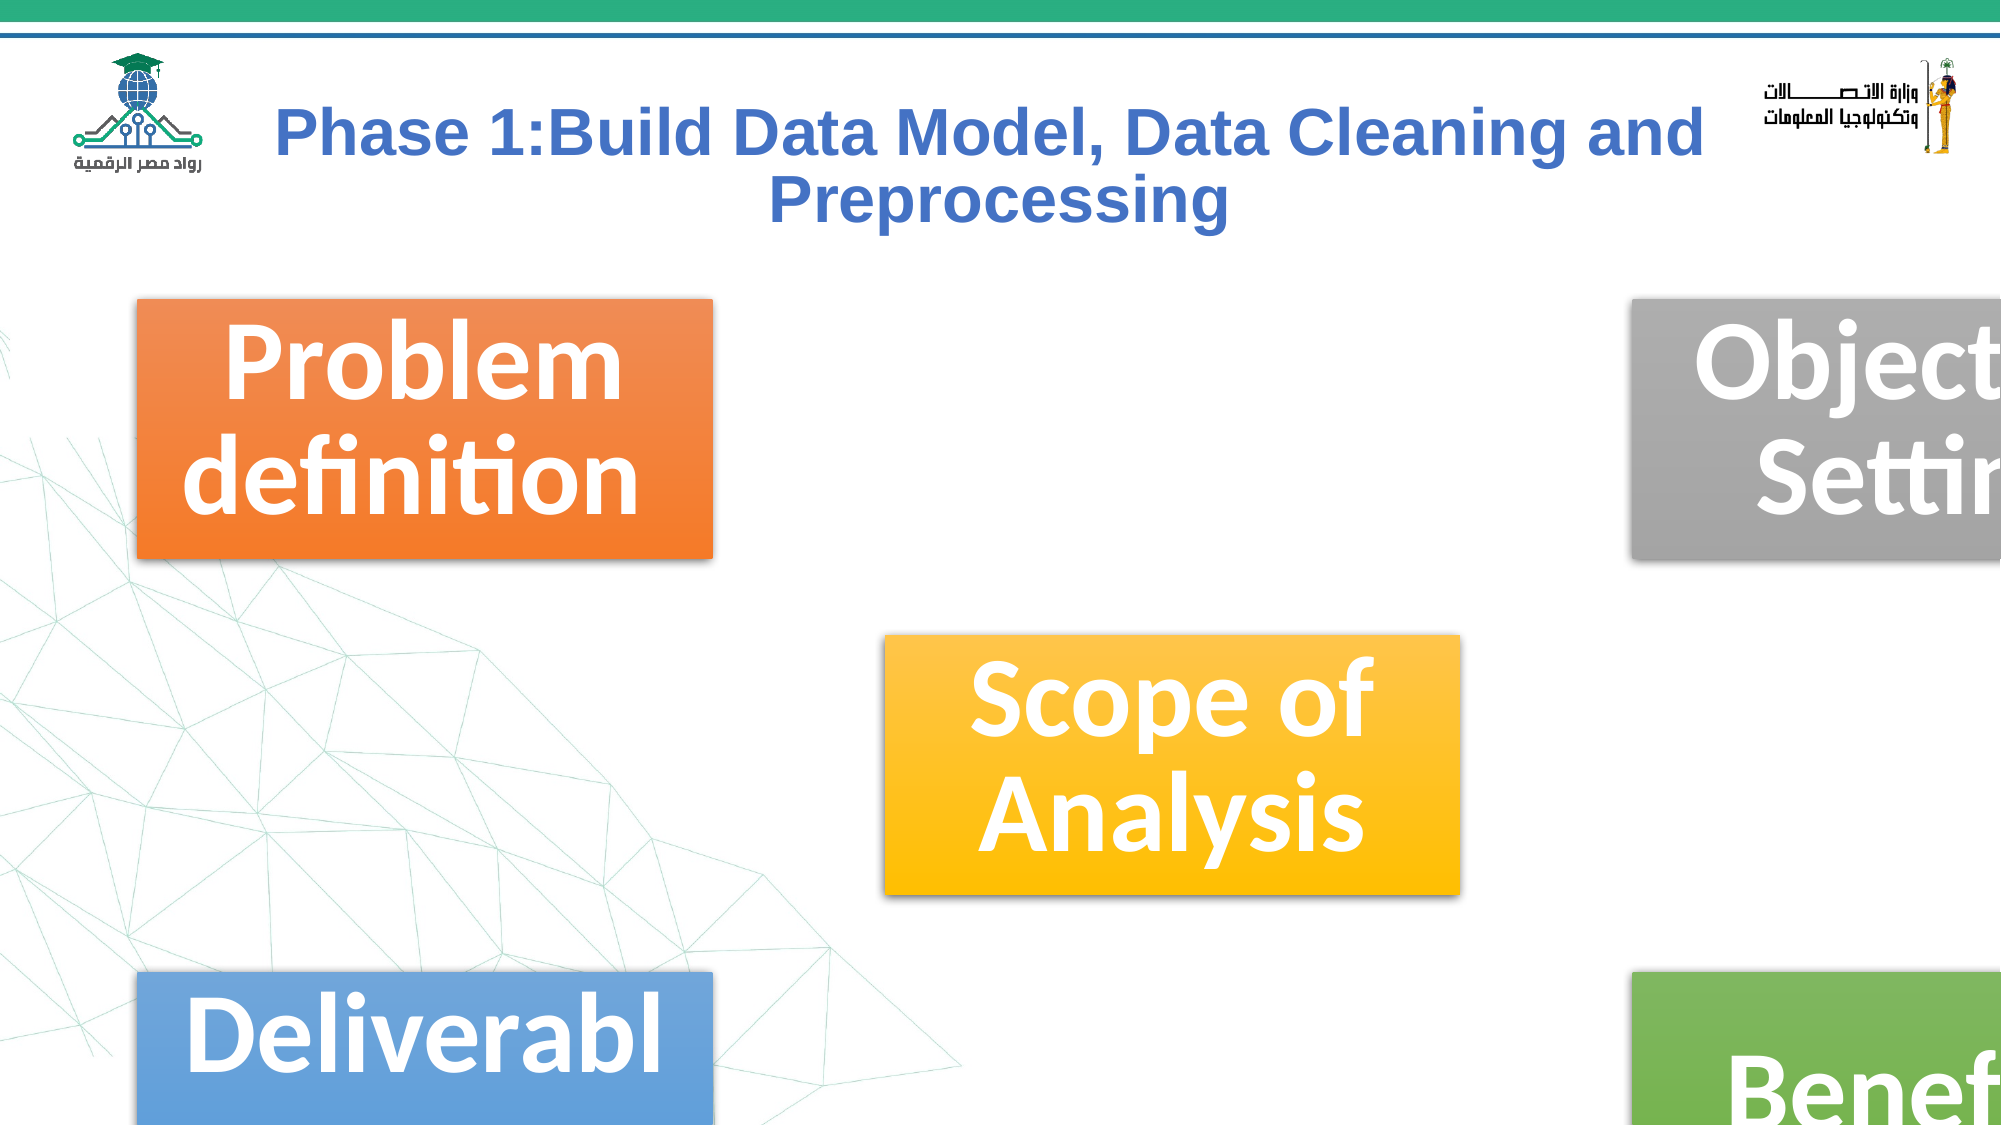

# Phase 1:Build Data Model, Data Cleaning and  Preprocessing
Problem definition
Scope of Analysis